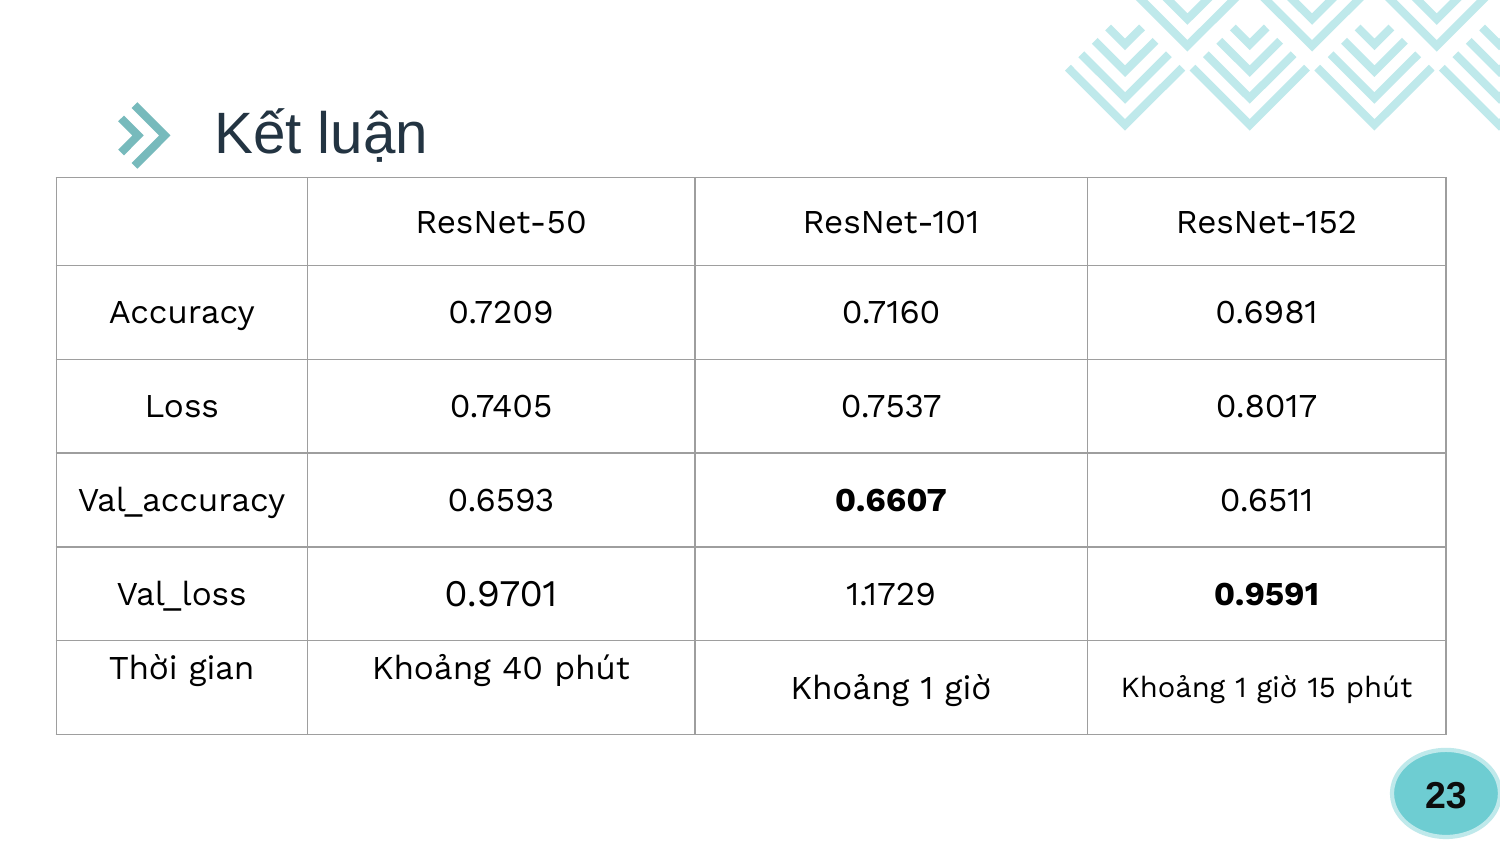

Kết luận
|  | ResNet-50 | ResNet-101 | ResNet-152 |
| --- | --- | --- | --- |
| Accuracy | 0.7209 | 0.7160 | 0.6981 |
| Loss | 0.7405 | 0.7537 | 0.8017 |
| Val\_accuracy | 0.6593 | 0.6607 | 0.6511 |
| Val\_loss | 0.9701 | 1.1729 | 0.9591 |
| Thời gian | Khoảng 40 phút | Khoảng 1 giờ | Khoảng 1 giờ 15 phút |
23